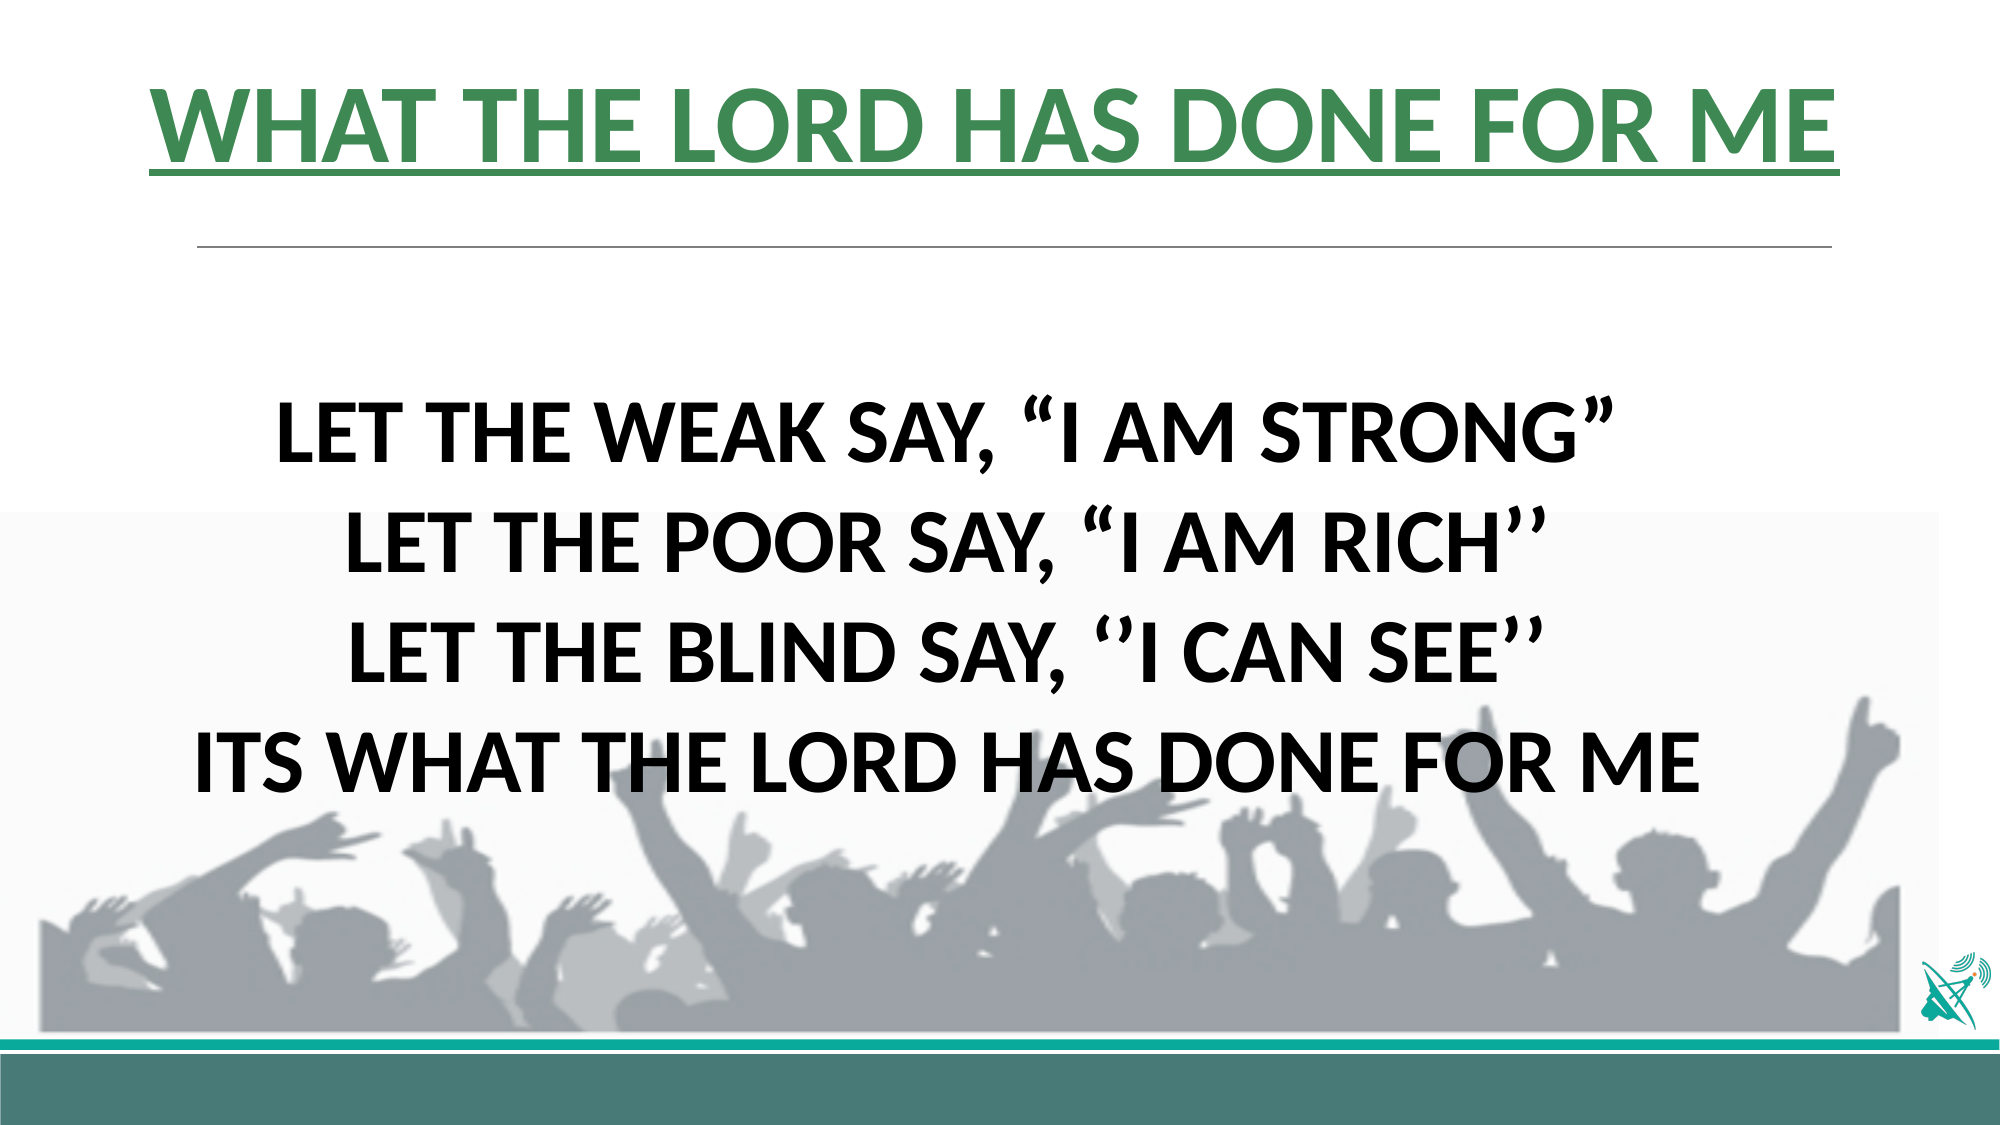

# WHAT THE LORD HAS DONE FOR ME

LET THE WEAK SAY, “I AM STRONG”
LET THE POOR SAY, “I AM RICH’’
LET THE BLIND SAY, ‘’I CAN SEE’’
ITS WHAT THE LORD HAS DONE FOR ME